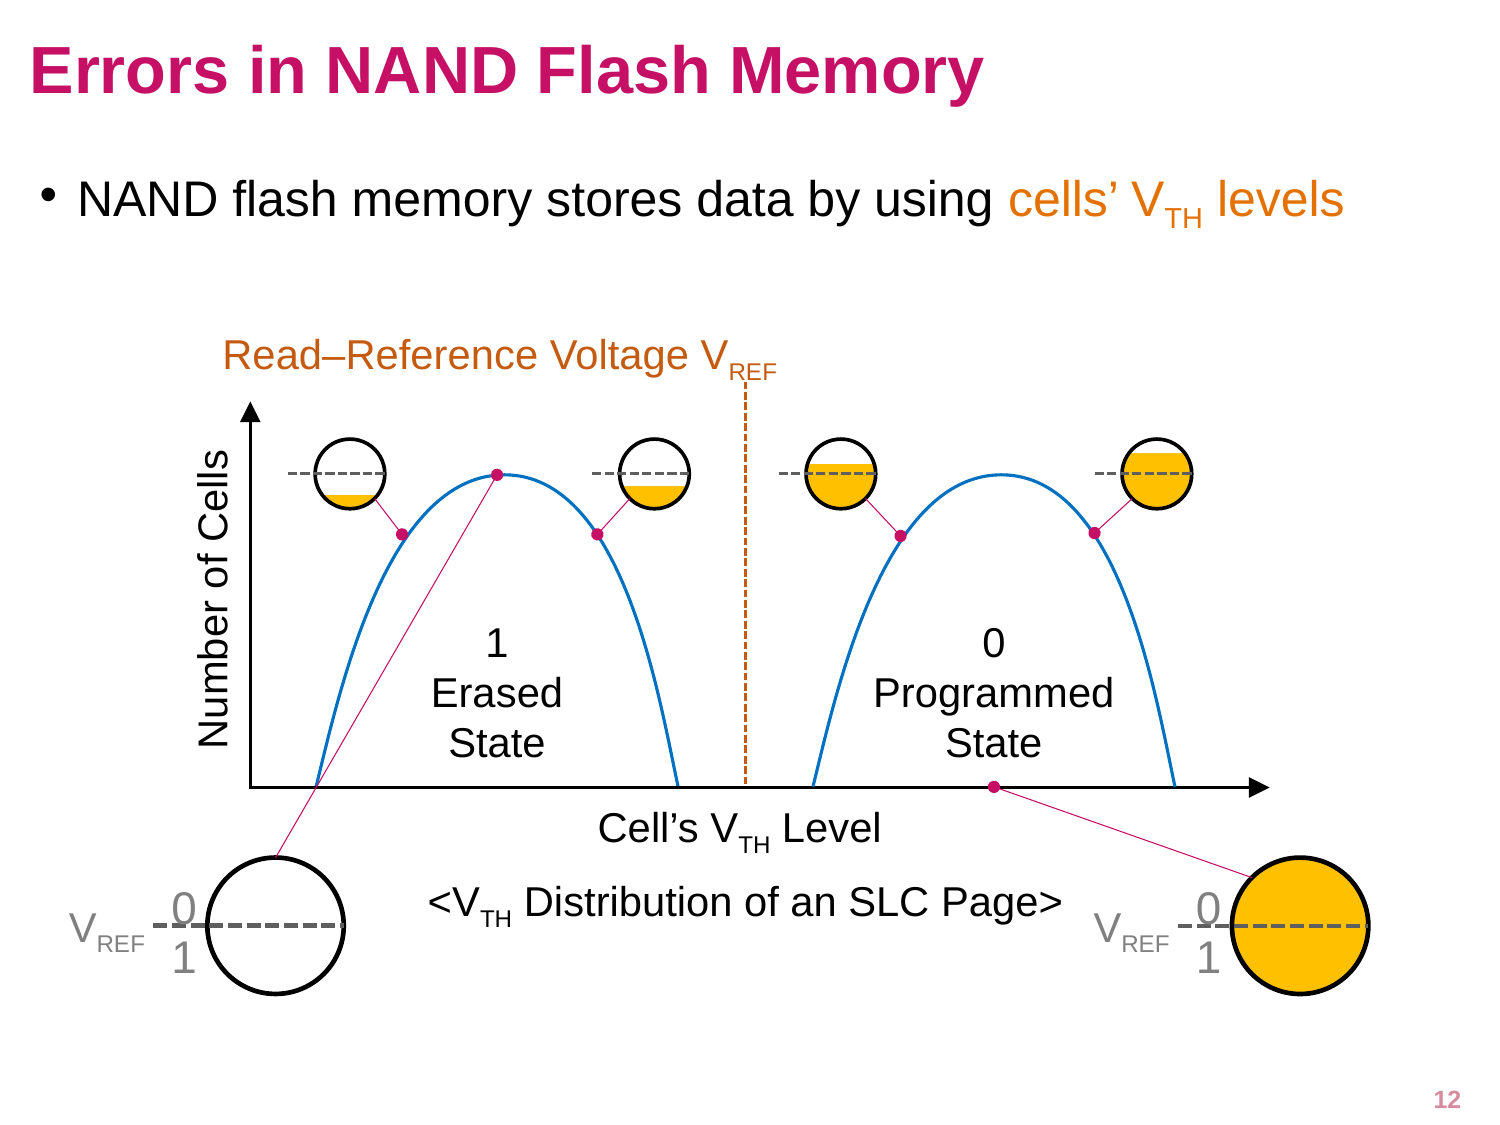

# Errors in NAND Flash Memory
NAND flash memory stores data by using cells’ VTH levels

Read–Reference Voltage VREF

Number of Cells
1
Erased
State
0
Programmed
State
Cell’s VTH Level
<VTH Distribution of an SLC Page>

0
1

0
1
VREF
VREF
12